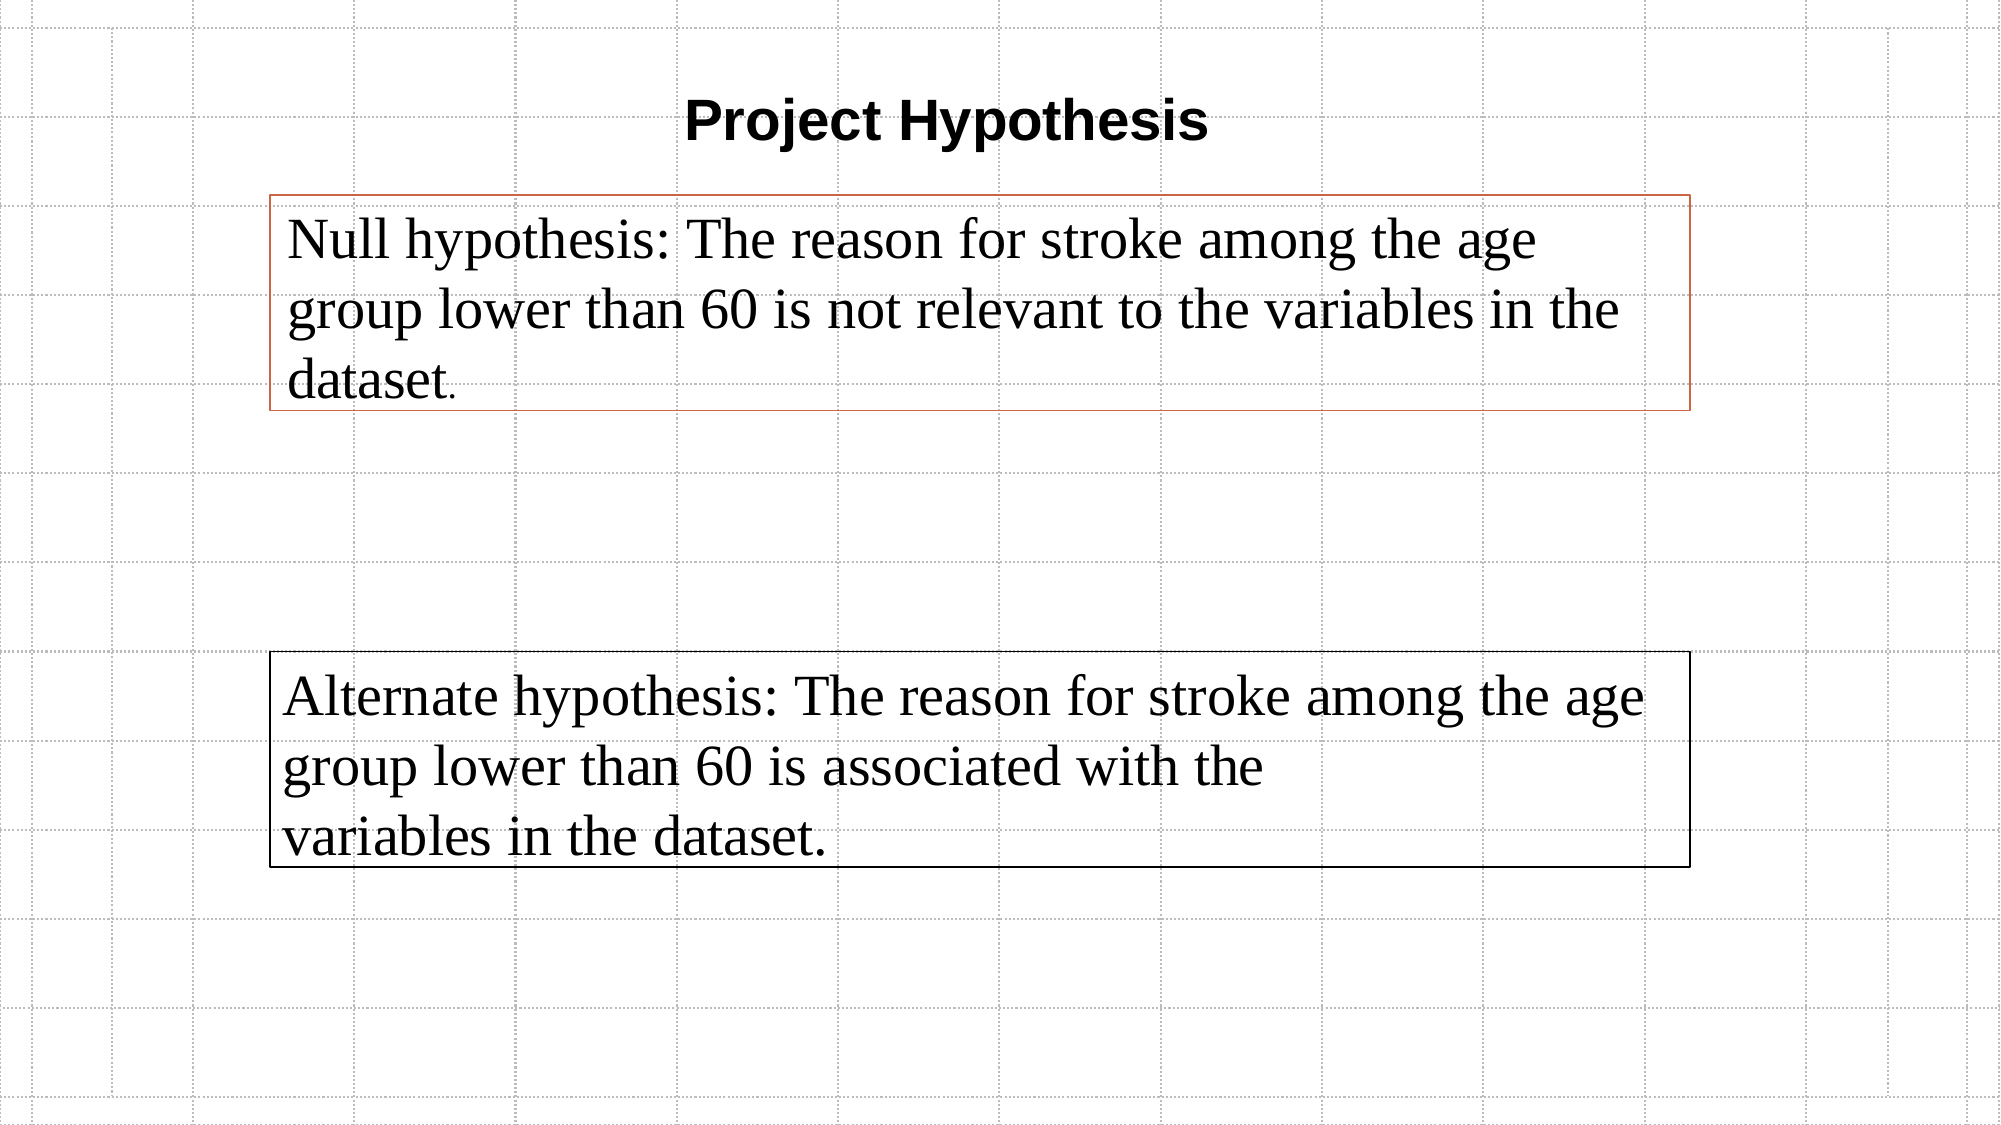

Project Hypothesis
Null hypothesis: The reason for stroke among the age group lower than 60 is not relevant to the variables in the dataset.
Alternate hypothesis: The reason for stroke among the age group lower than 60 is associated with the
variables in the dataset.